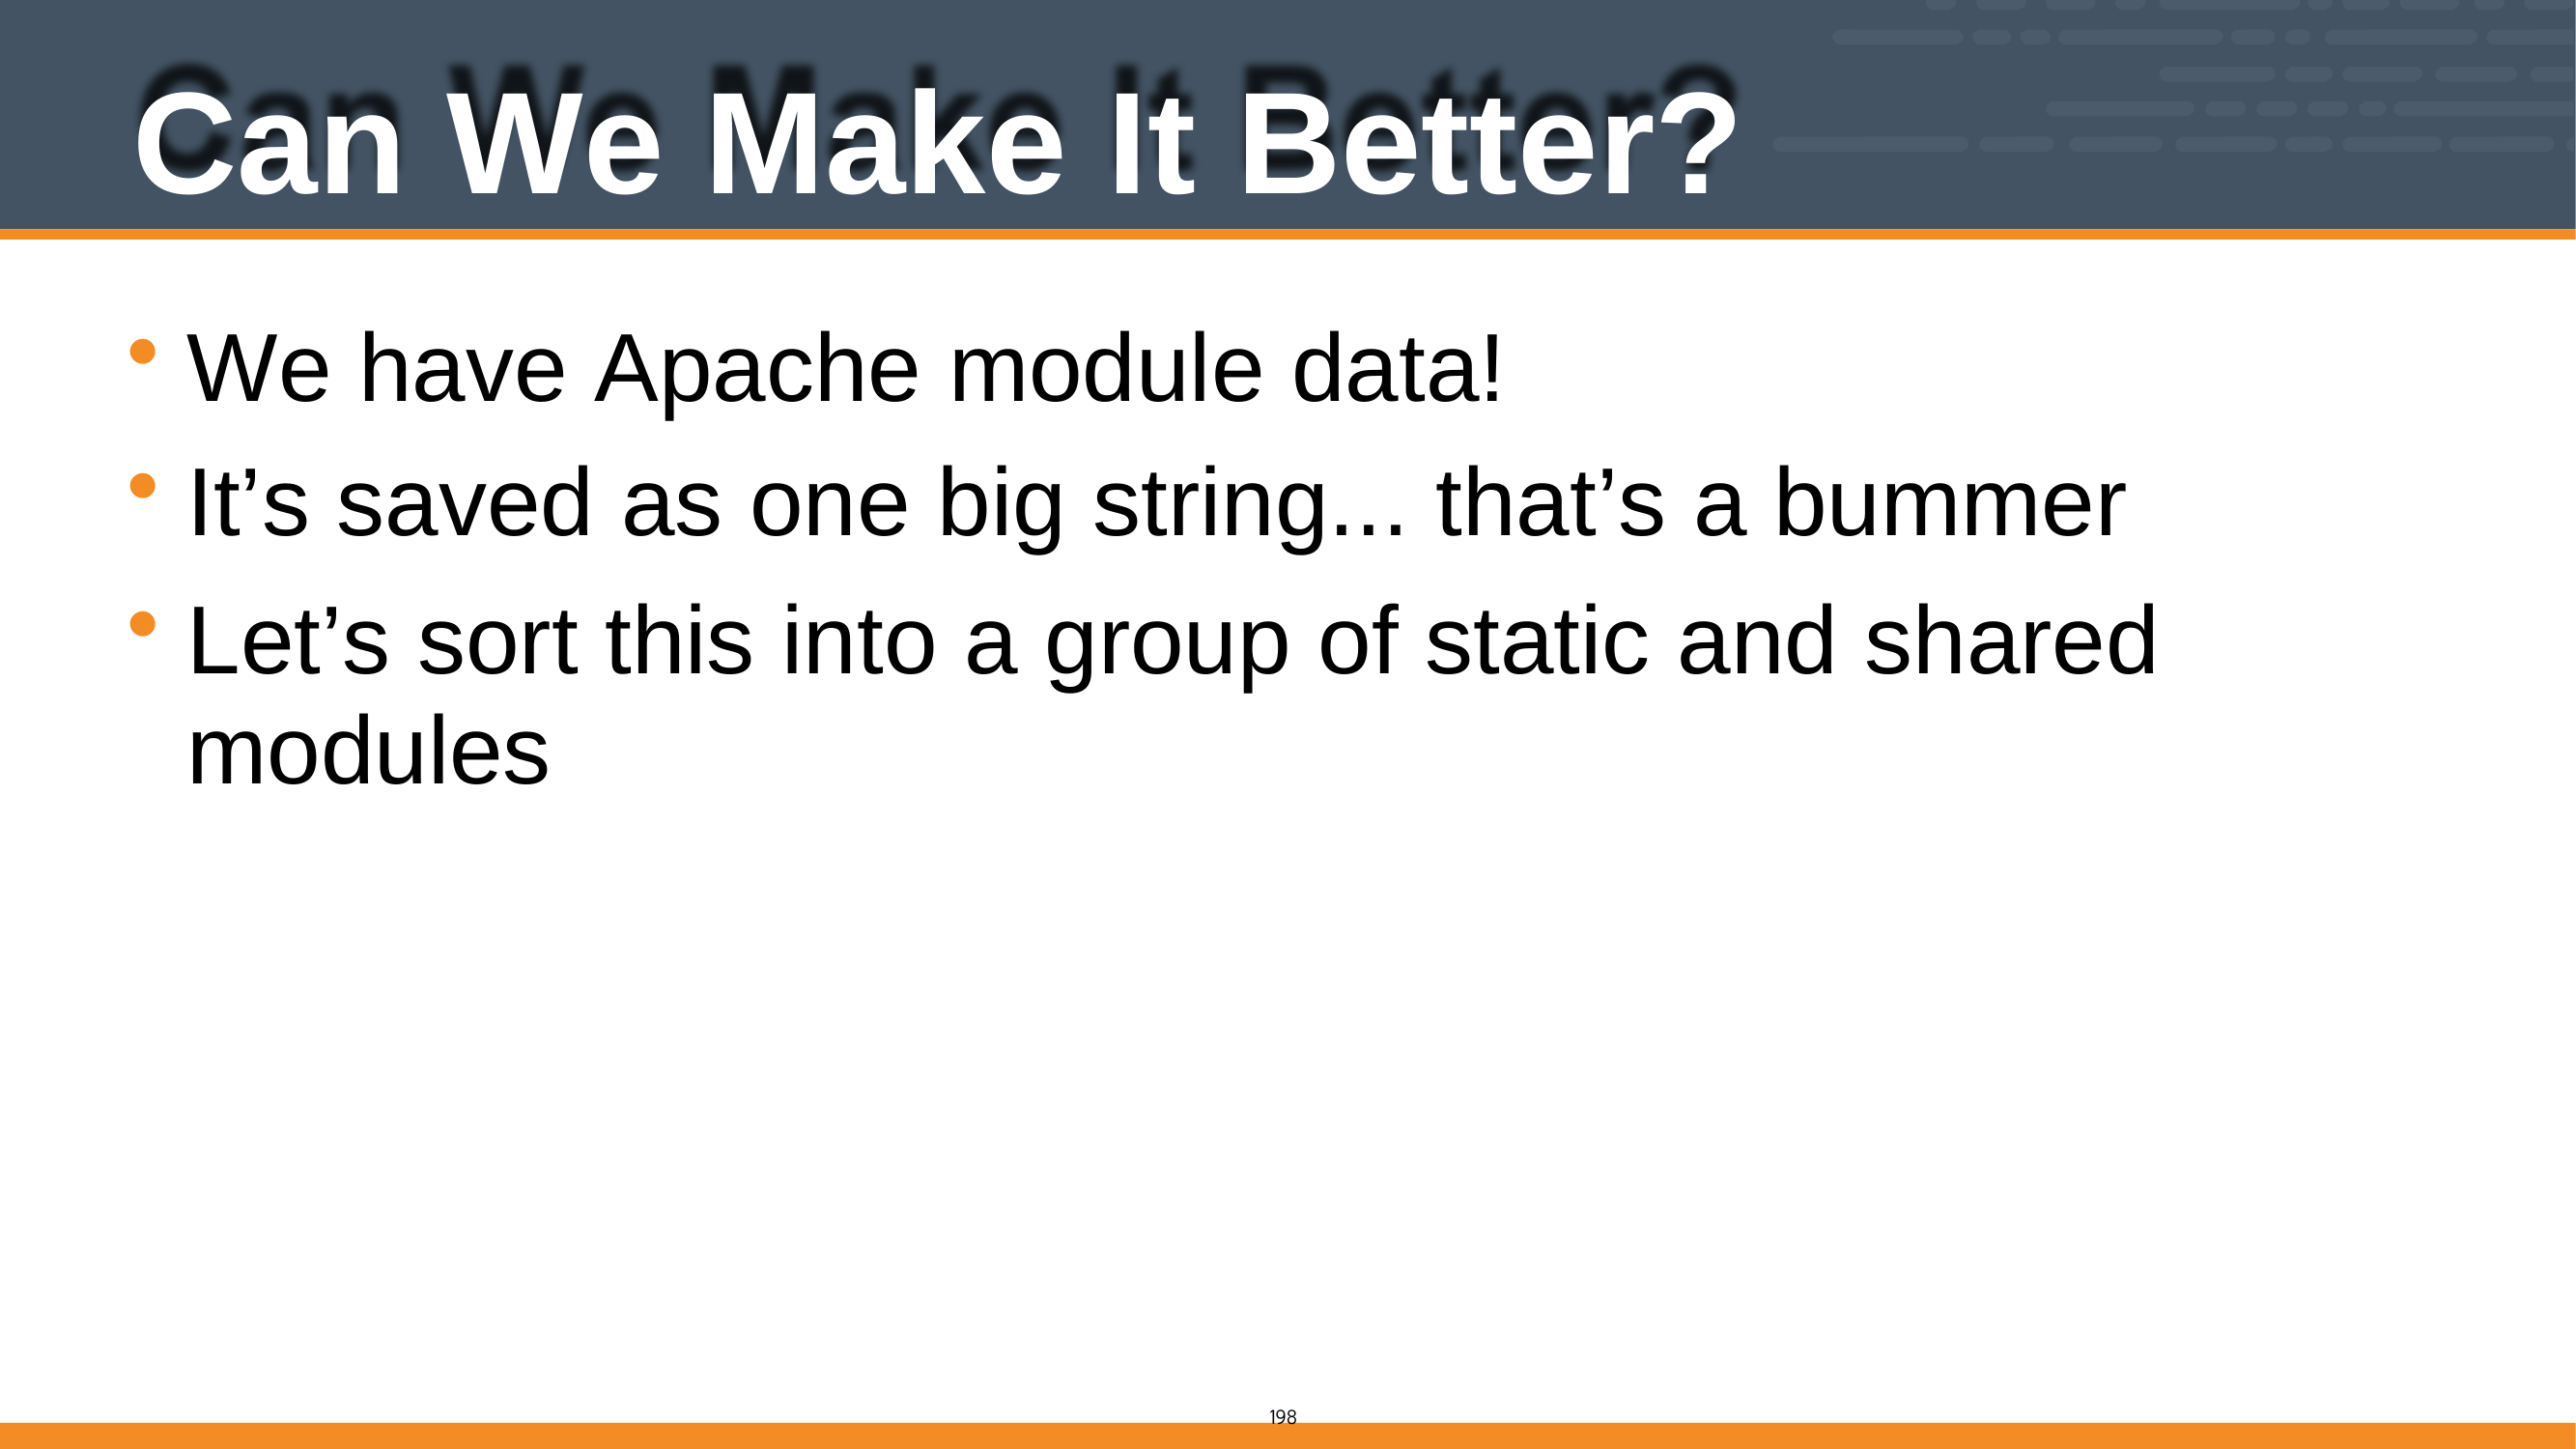

# Can We Make It Better?

We have Apache module data!
It’s saved as one big string... that’s a bummer
Let’s sort this into a group of static and shared modules
198